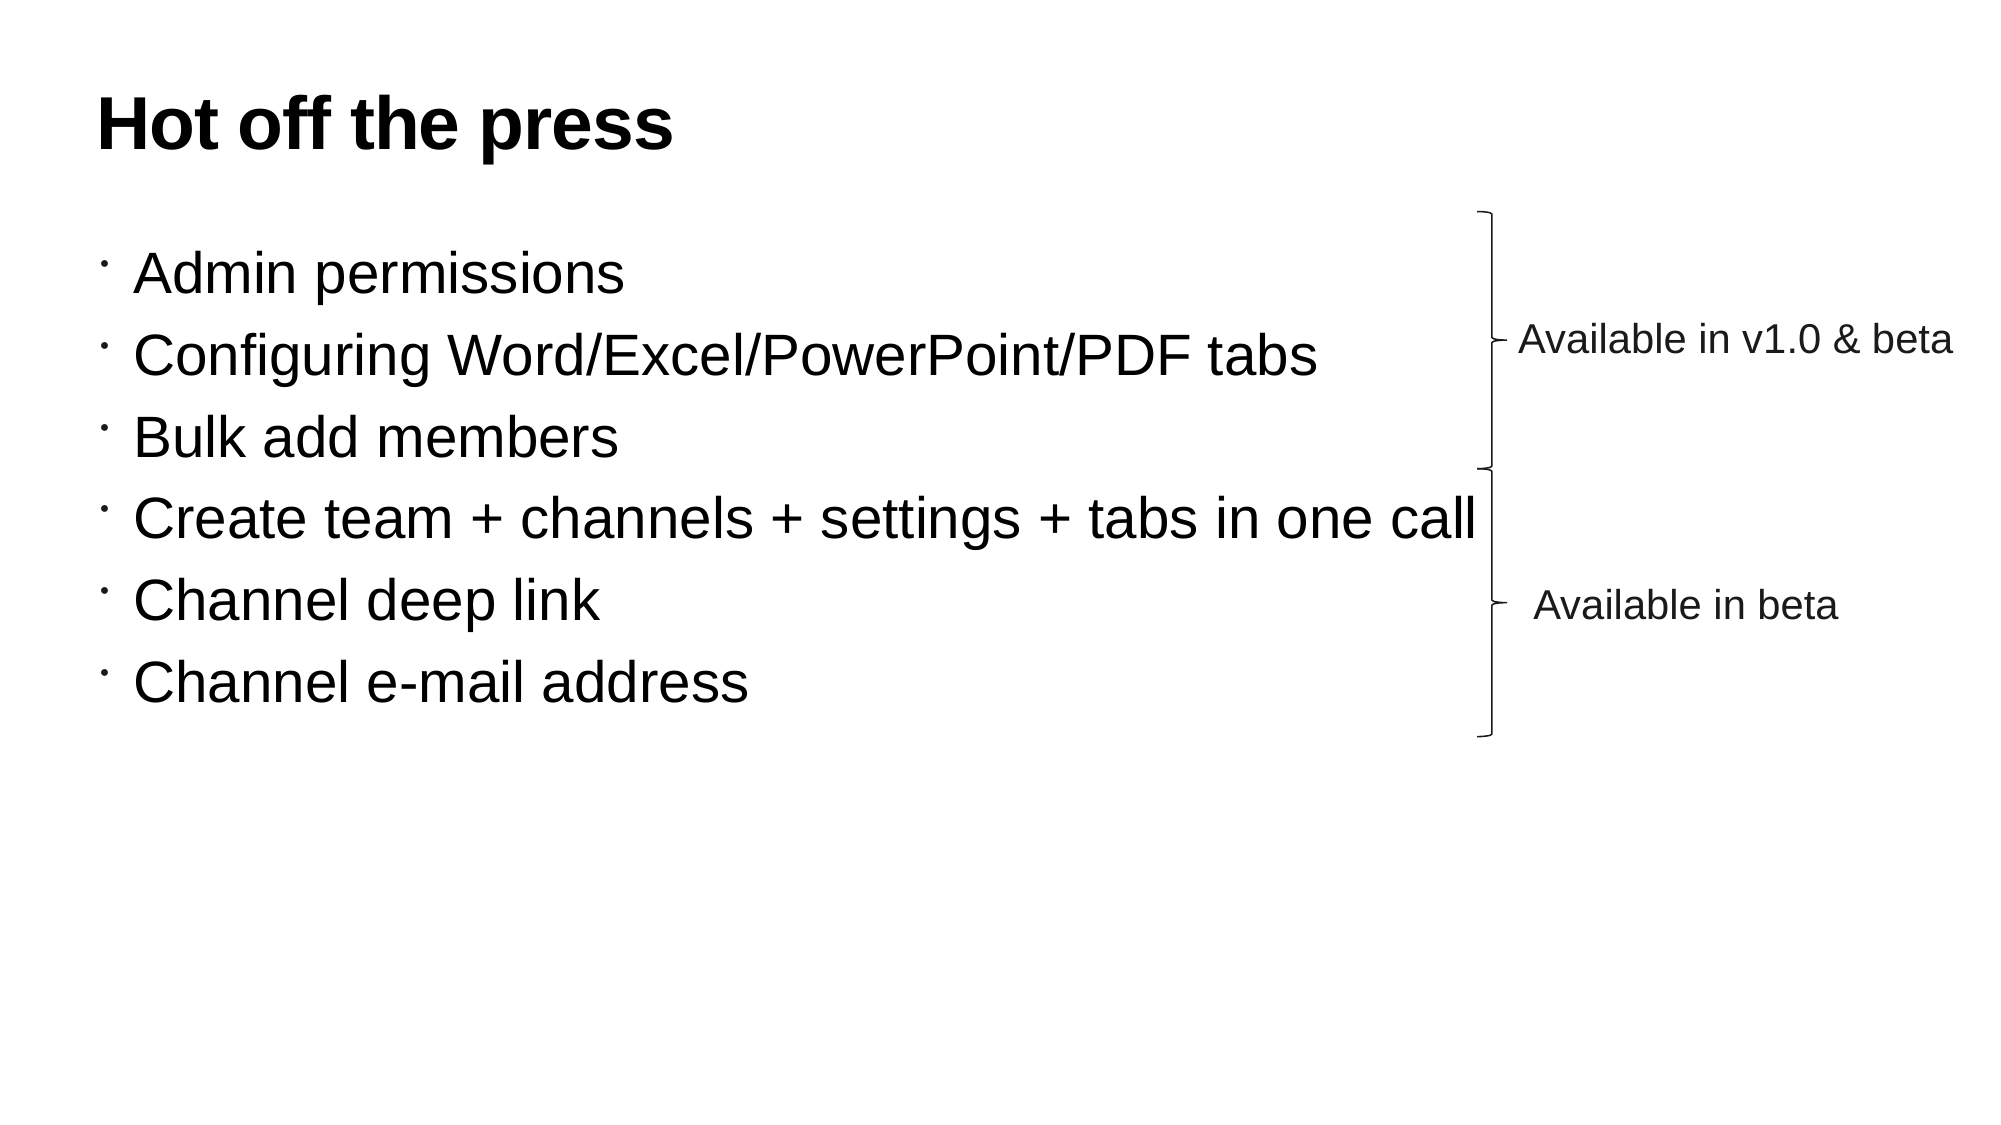

# Hot off the press

Admin permissions
Configuring Word/Excel/PowerPoint/PDF tabs
Bulk add members
Create team + channels + settings + tabs in one call
Channel deep link
Channel e-mail address

Available in v1.0 & beta

Available in beta